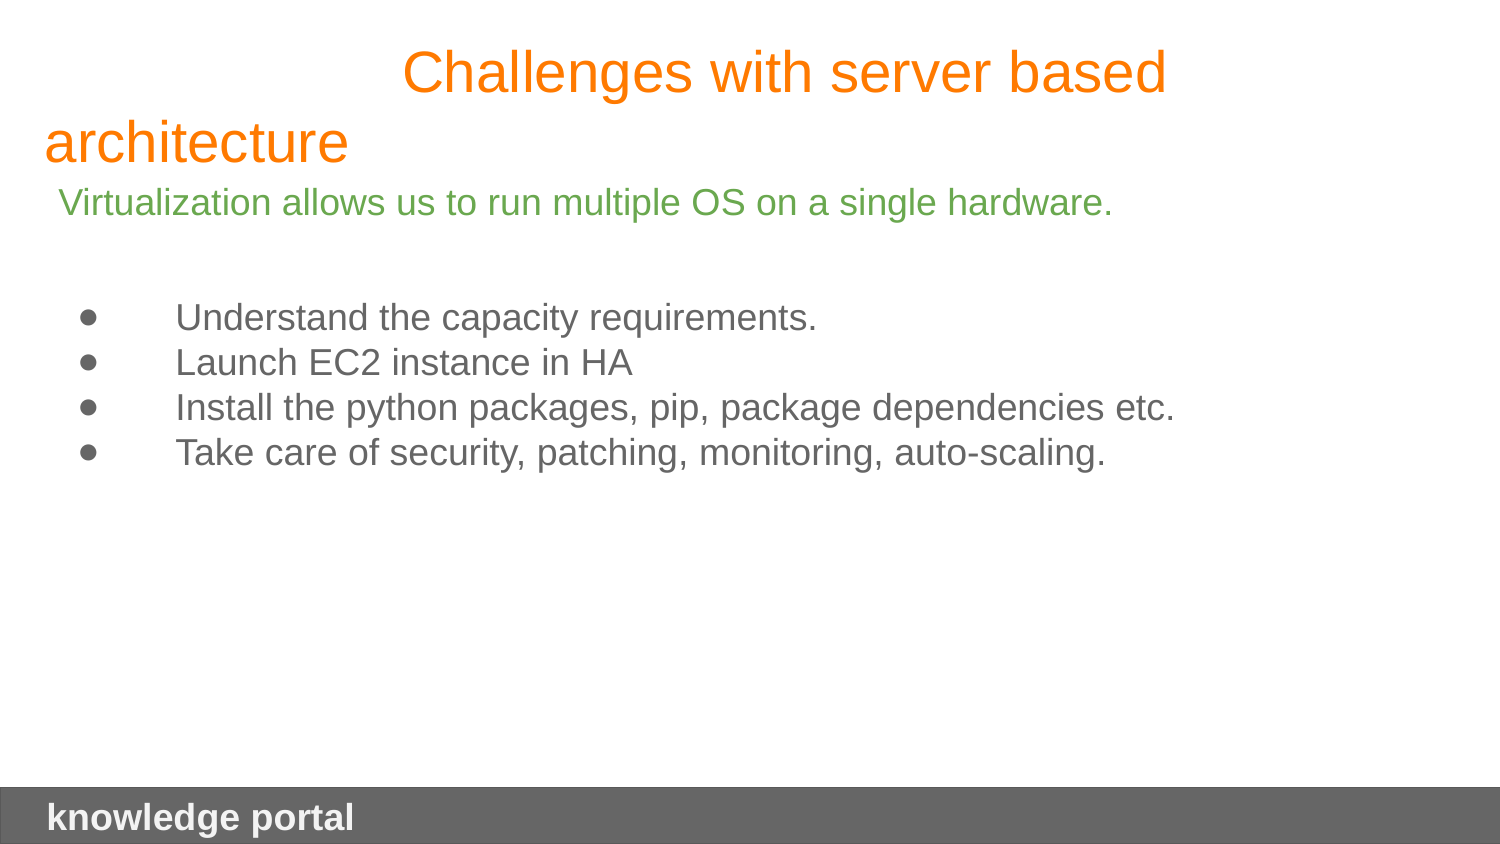

Challenges with server based architecture

Virtualization allows us to run multiple OS on a single hardware.

    Understand the capacity requirements.
    Launch EC2 instance in HA
    Install the python packages, pip, package dependencies etc.
    Take care of security, patching, monitoring, auto-scaling.

   knowledge portal